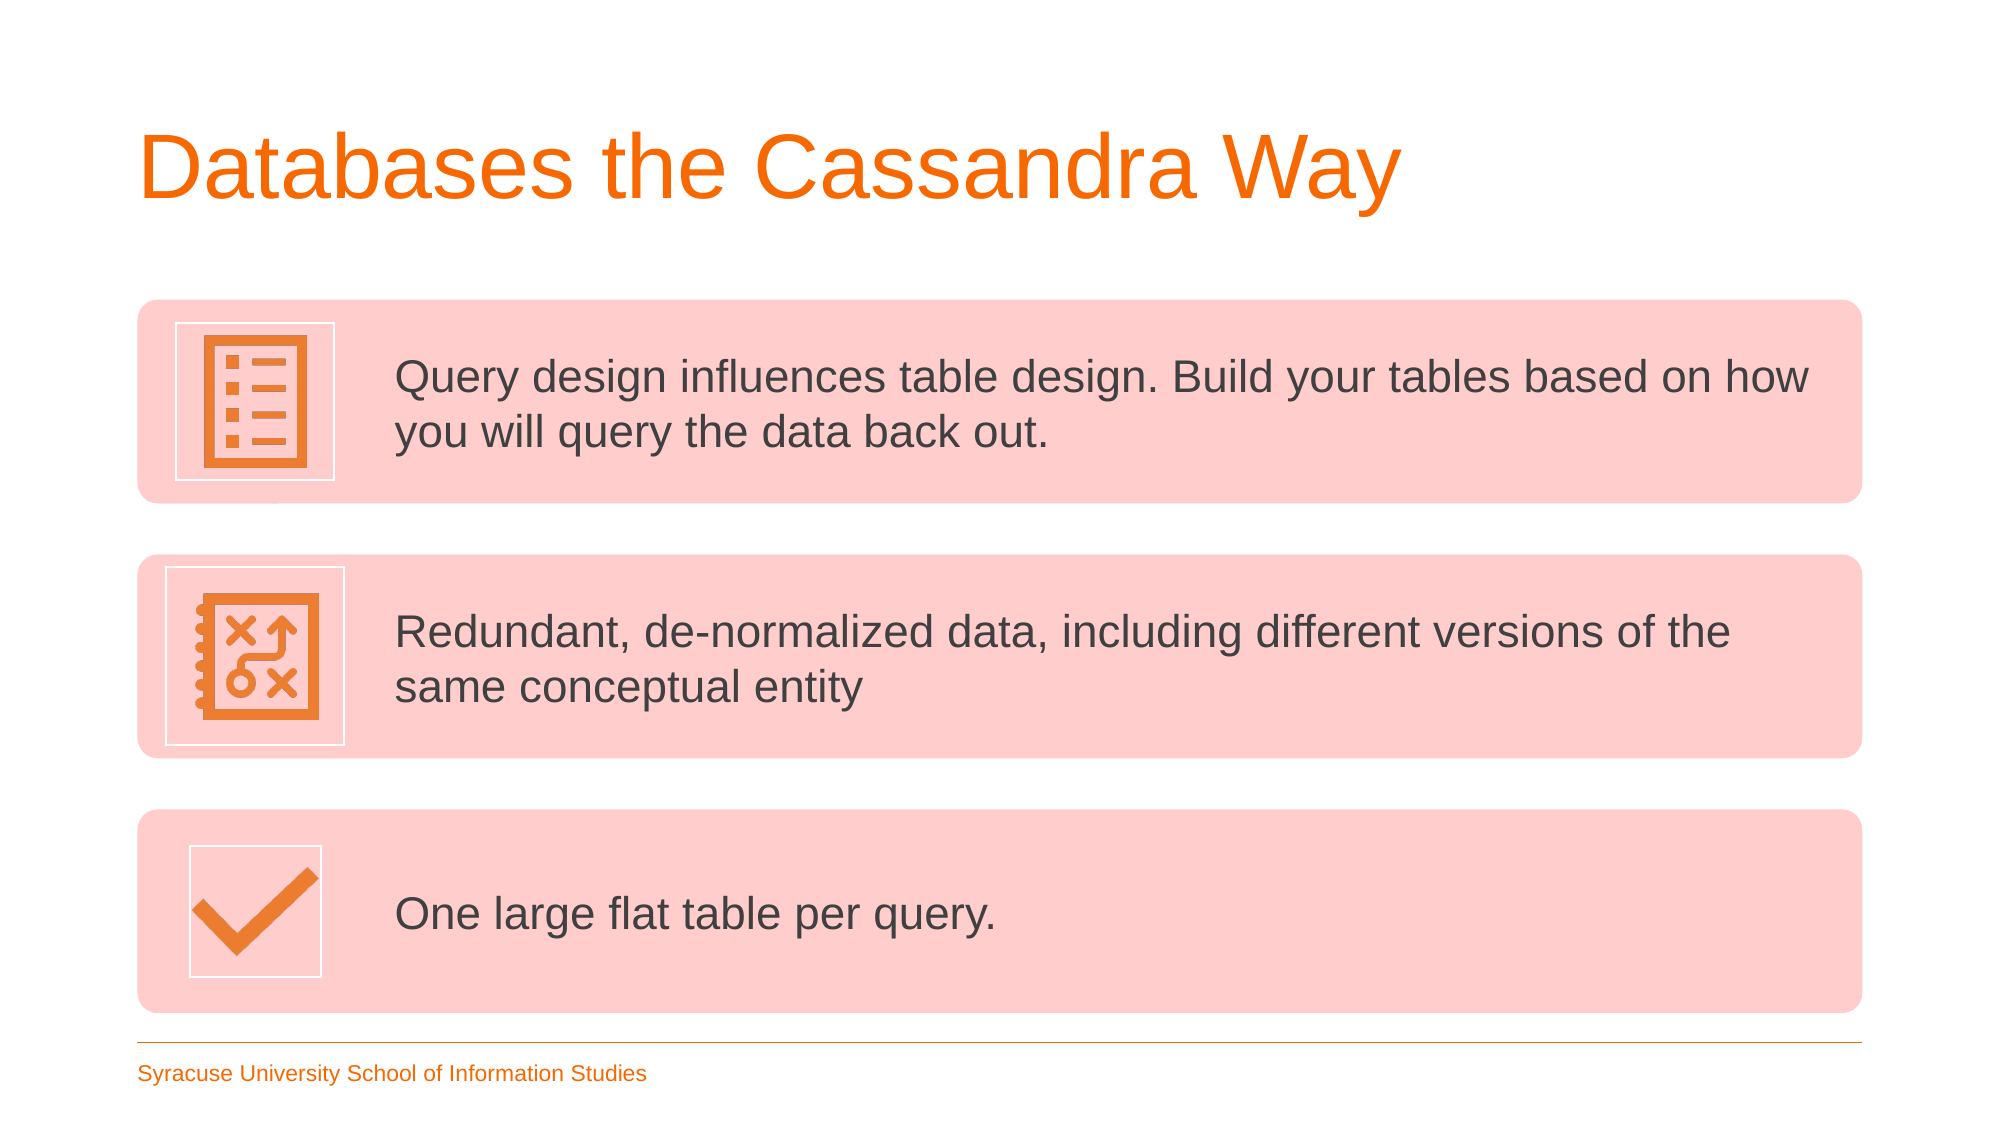

# Databases the Cassandra Way
Query design influences table design. Build your tables based on how you will query the data back out.
Redundant, de-normalized data, including different versions of the same conceptual entity
One large flat table per query.